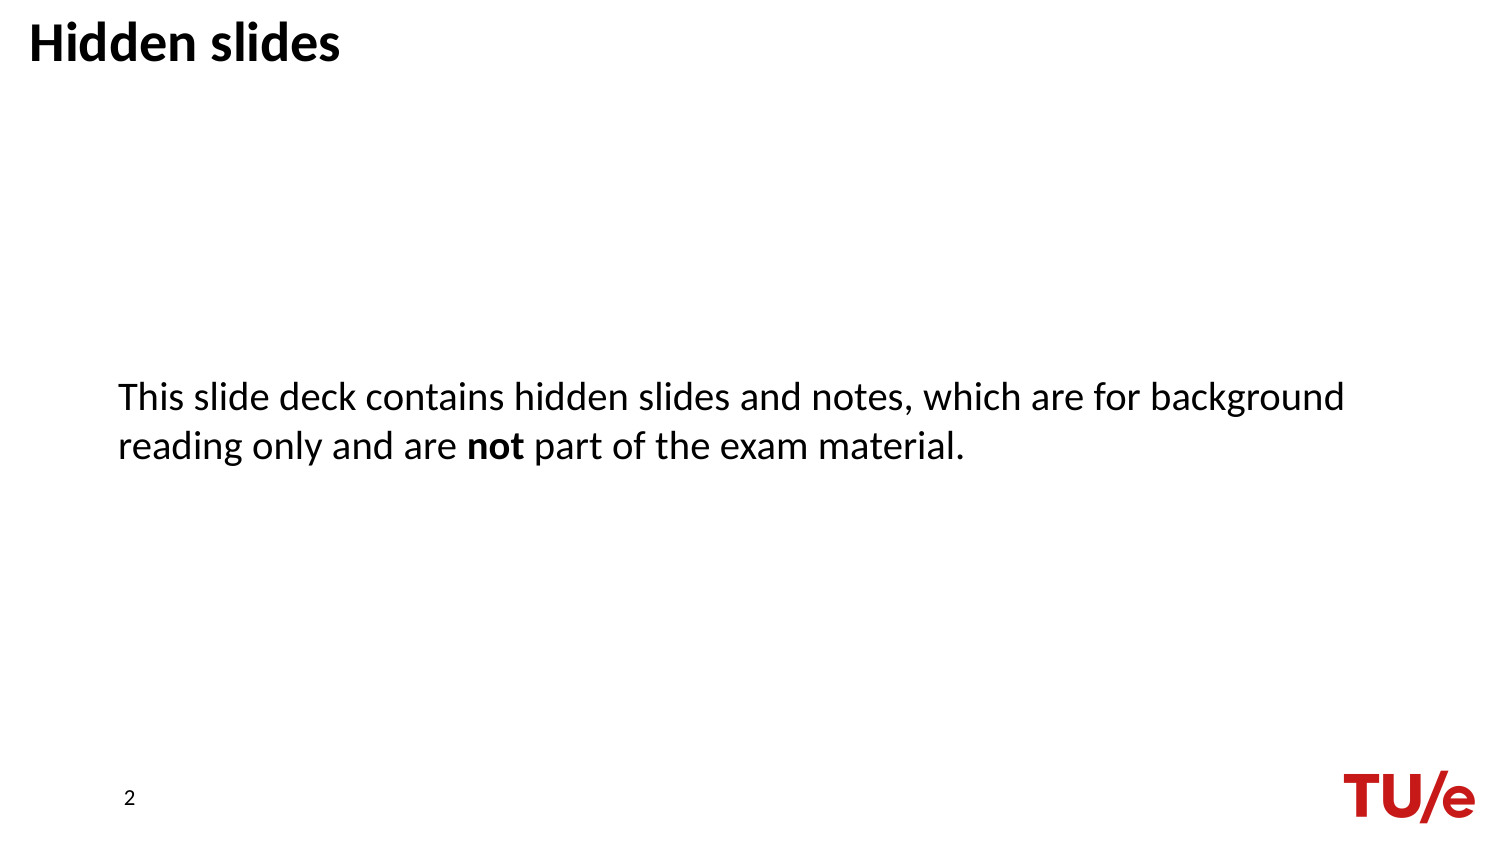

# Hidden slides
This slide deck contains hidden slides and notes, which are for background reading only and are not part of the exam material.
2